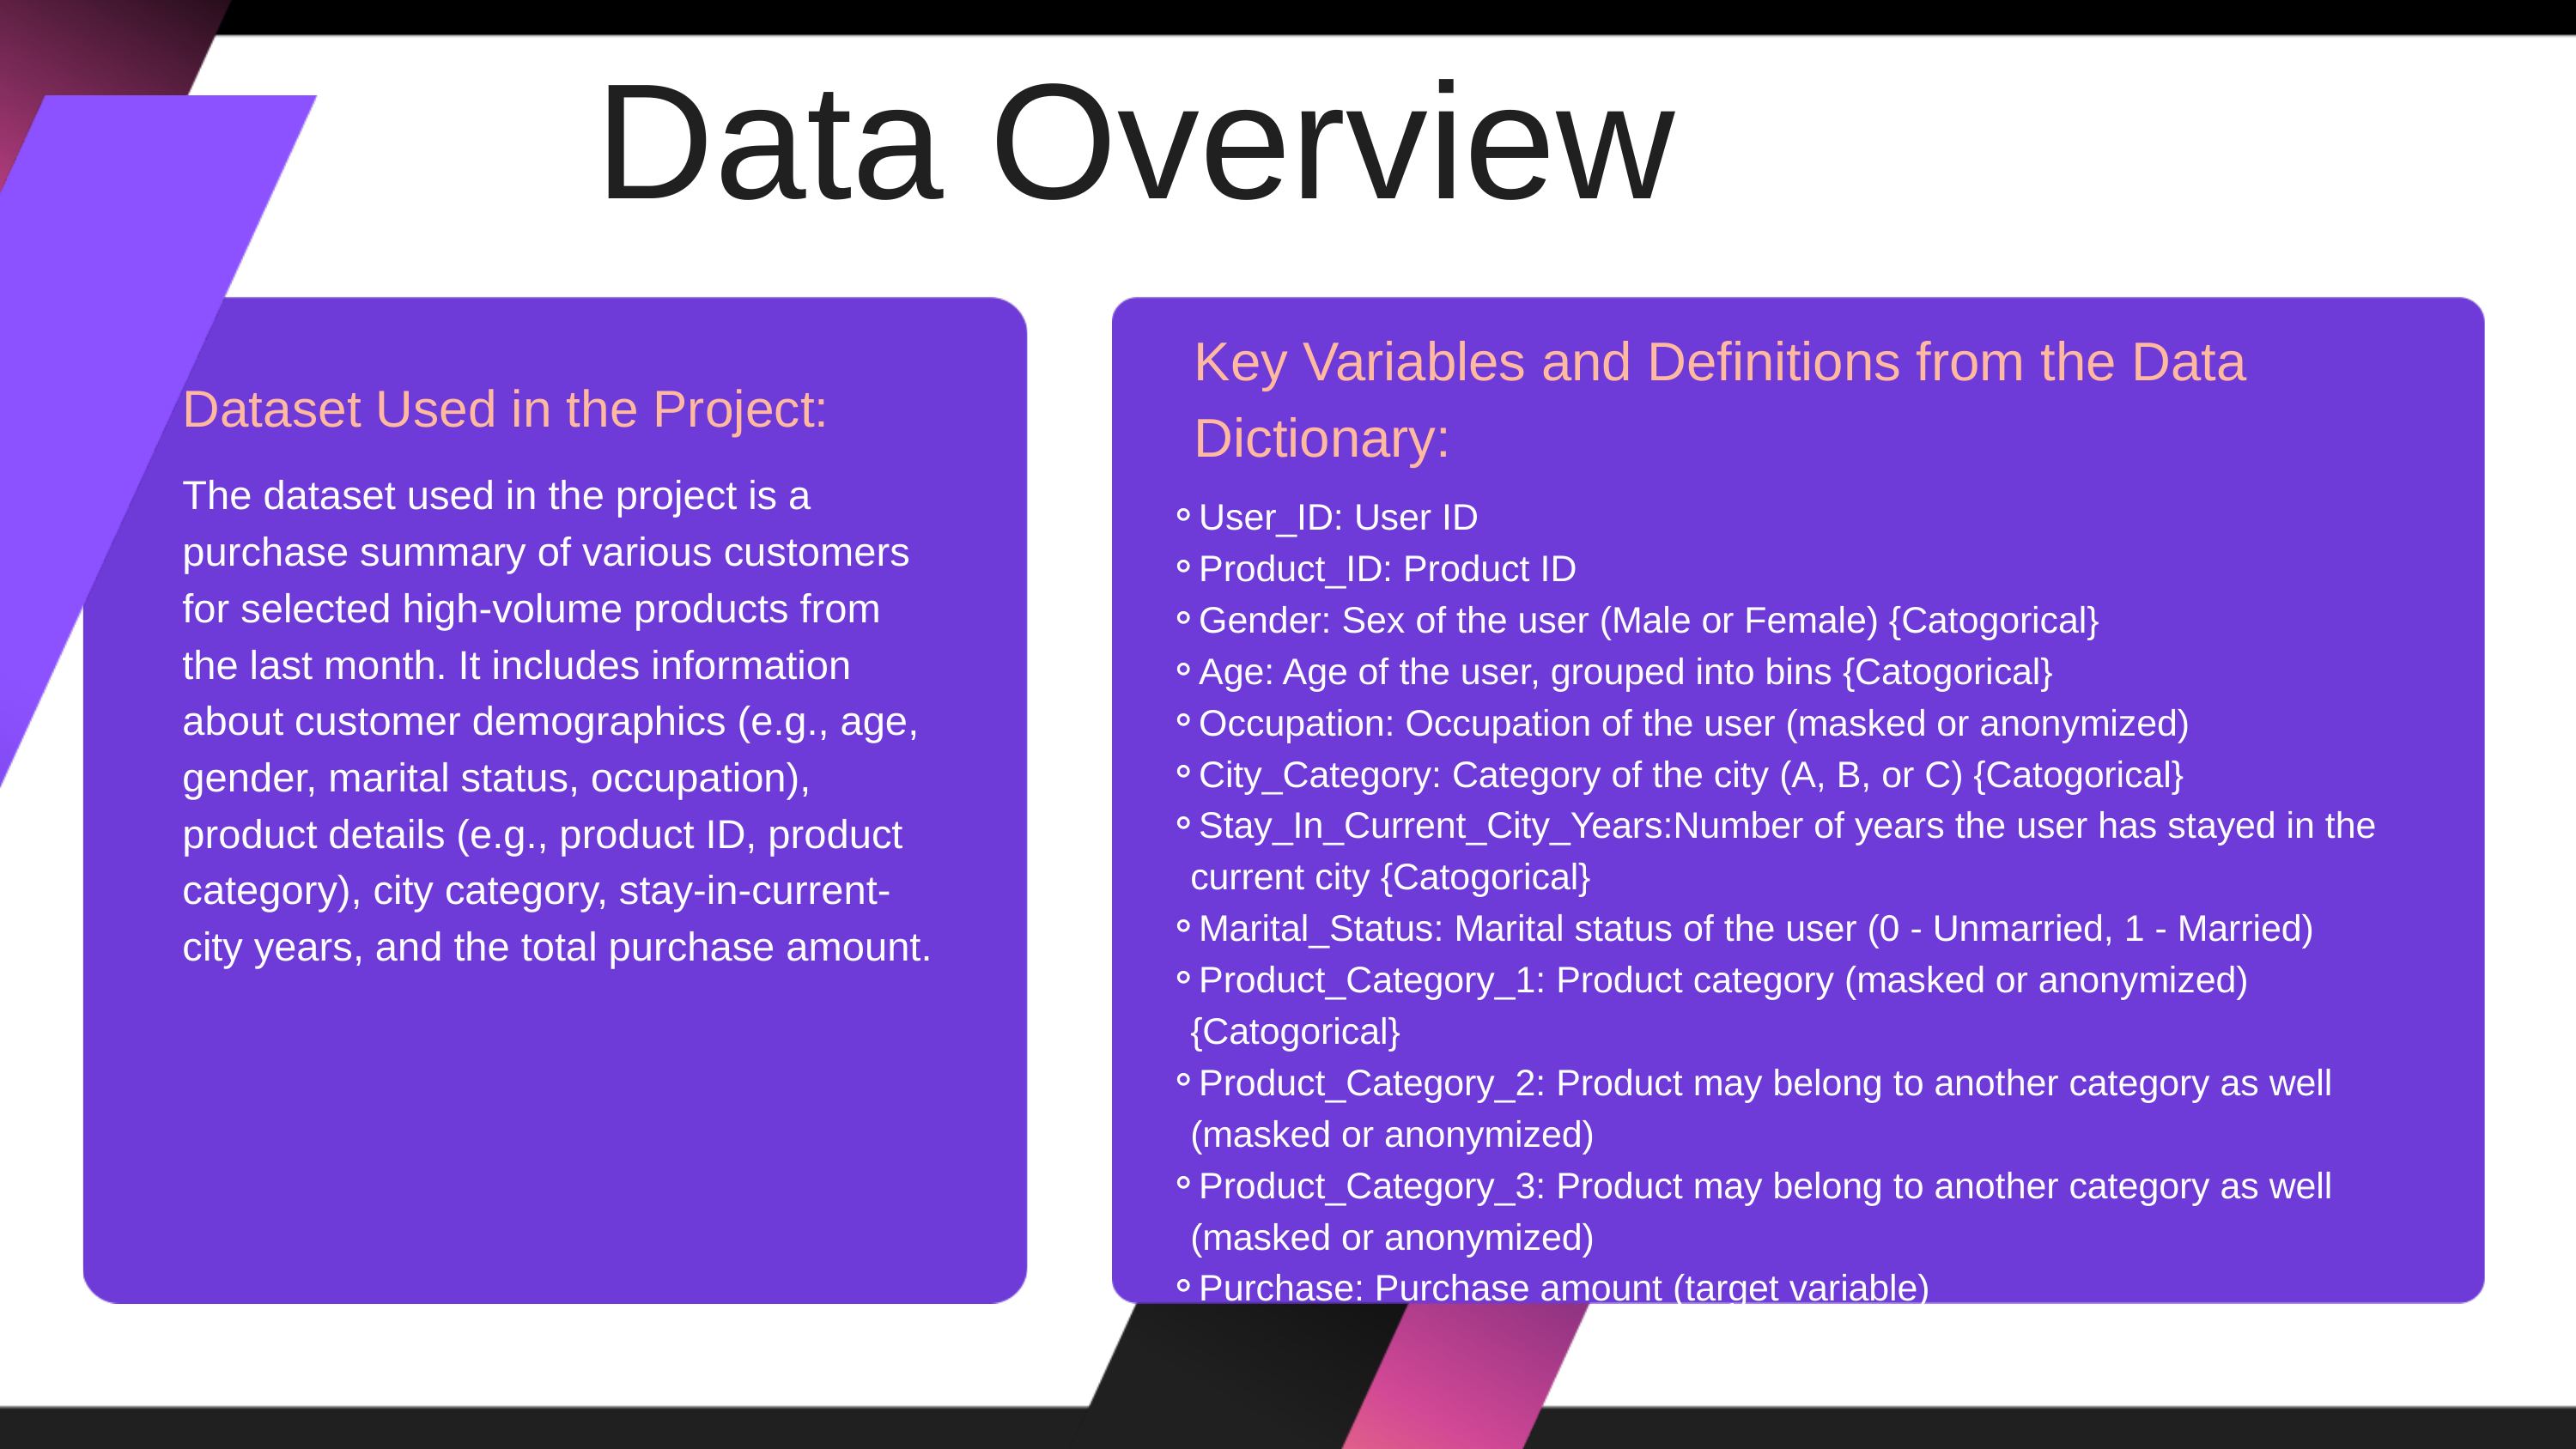

Data Overview

Key Variables and Definitions from the Data Dictionary:
Dataset Used in the Project:
The dataset used in the project is a purchase summary of various customers for selected high-volume products from the last month. It includes information about customer demographics (e.g., age, gender, marital status, occupation), product details (e.g., product ID, product category), city category, stay-in-current-city years, and the total purchase amount.
User_ID: User ID
Product_ID: Product ID
Gender: Sex of the user (Male or Female) {Catogorical}
Age: Age of the user, grouped into bins {Catogorical}
Occupation: Occupation of the user (masked or anonymized)
City_Category: Category of the city (A, B, or C) {Catogorical}
Stay_In_Current_City_Years:Number of years the user has stayed in the current city {Catogorical}
Marital_Status: Marital status of the user (0 - Unmarried, 1 - Married)
Product_Category_1: Product category (masked or anonymized) {Catogorical}
Product_Category_2: Product may belong to another category as well (masked or anonymized)
Product_Category_3: Product may belong to another category as well (masked or anonymized)
Purchase: Purchase amount (target variable)